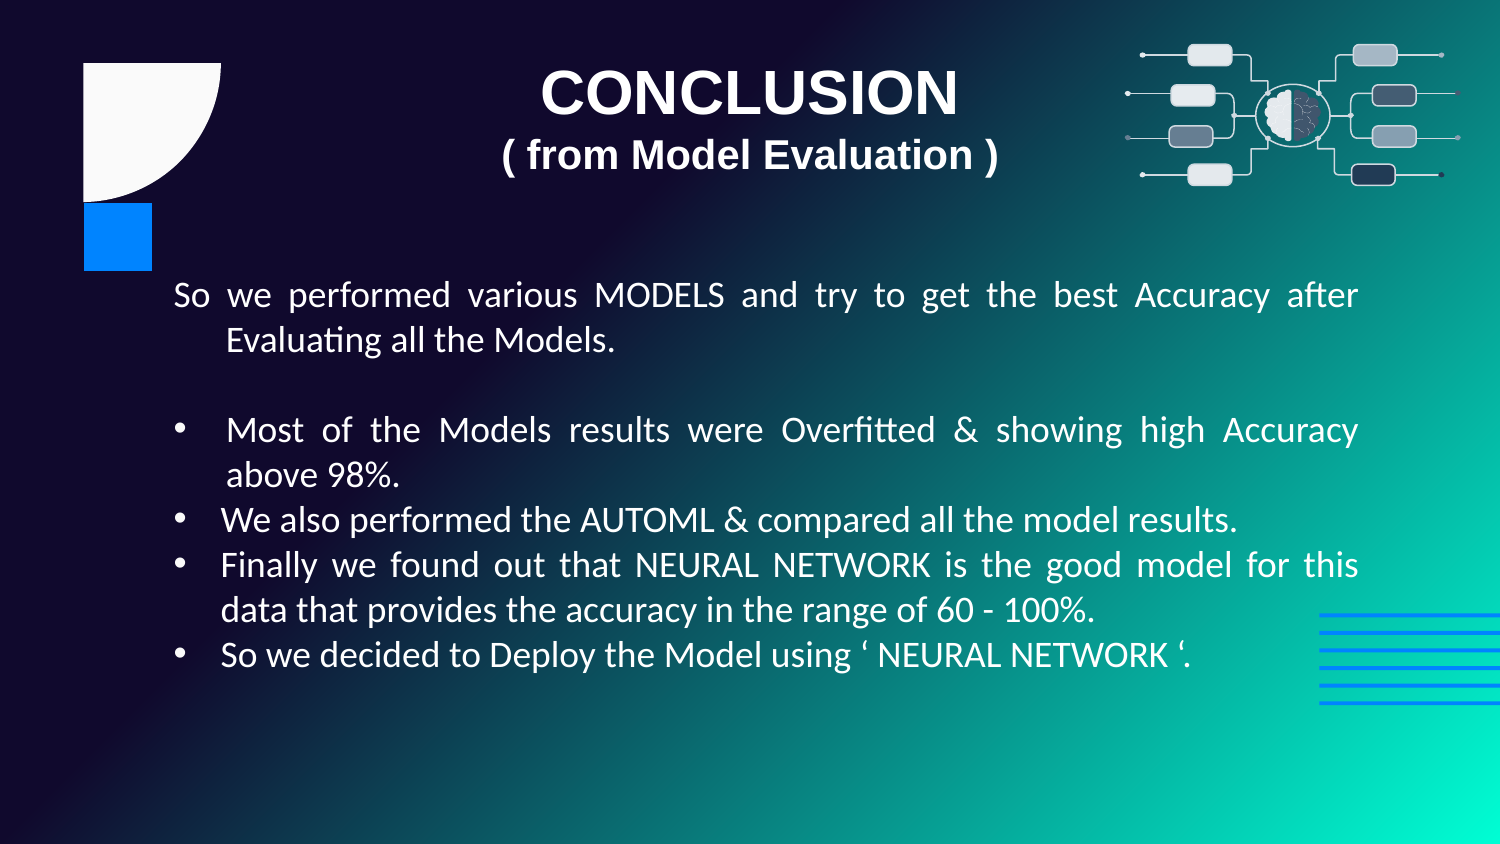

# CONCLUSION ( from Model Evaluation )
So we performed various MODELS and try to get the best Accuracy after Evaluating all the Models.

Most of the Models results were Overfitted & showing high Accuracy above 98%.
We also performed the AUTOML & compared all the model results.
Finally we found out that NEURAL NETWORK is the good model for this data that provides the accuracy in the range of 60 - 100%.
So we decided to Deploy the Model using ‘ NEURAL NETWORK ‘.